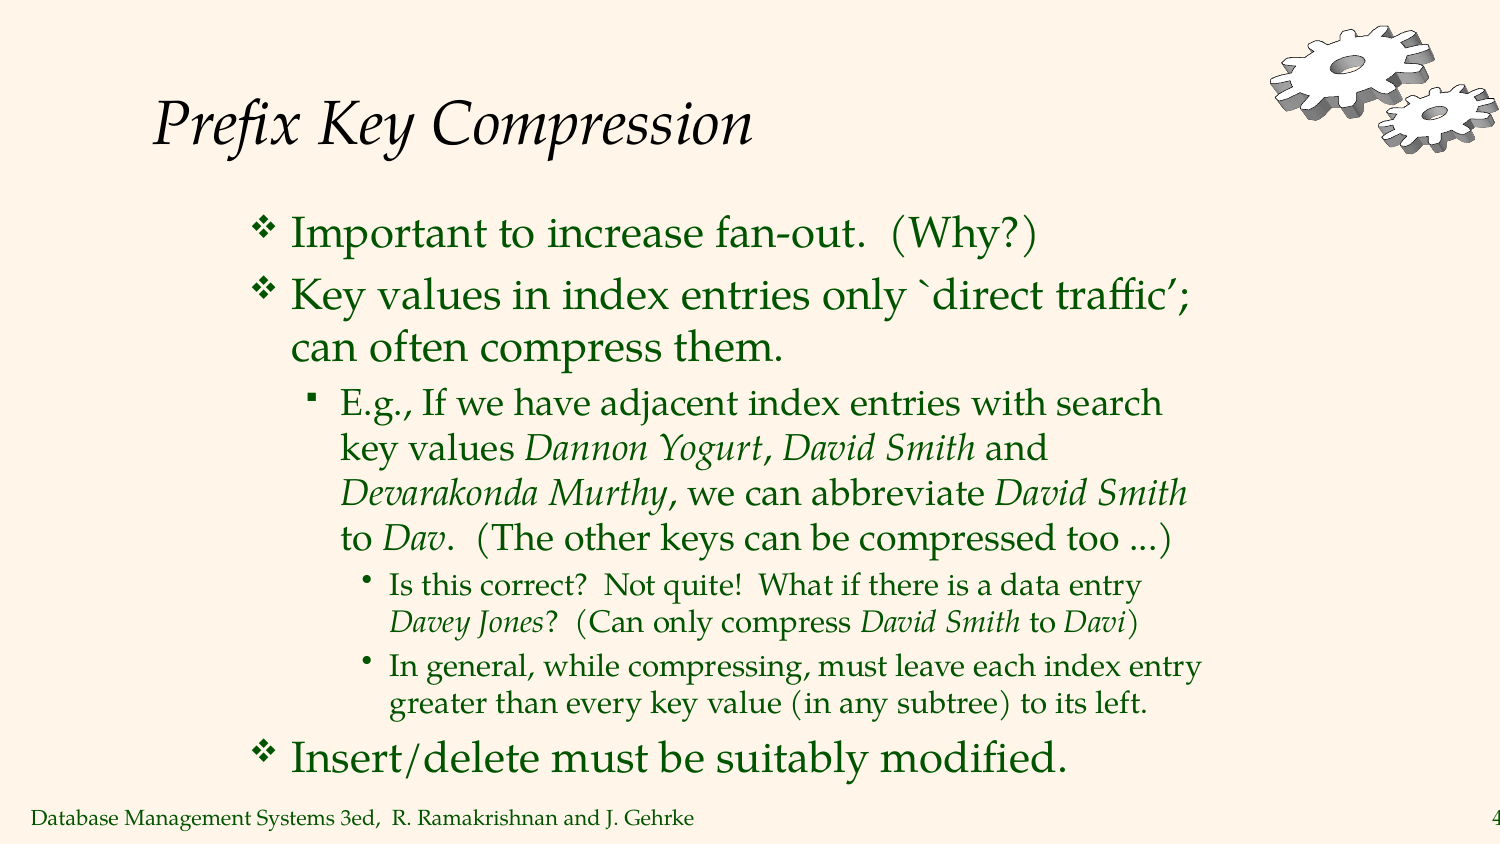

# Prefix Key Compression
Important to increase fan-out.  (Why?)
Key values in index entries only `direct traffic’; can often compress them.
E.g., If we have adjacent index entries with search key values Dannon Yogurt, David Smith and Devarakonda Murthy, we can abbreviate David Smith to Dav.  (The other keys can be compressed too ...)
Is this correct?  Not quite!  What if there is a data entry Davey Jones?  (Can only compress David Smith to Davi)
In general, while compressing, must leave each index entry greater than every key value (in any subtree) to its left.
Insert/delete must be suitably modified.